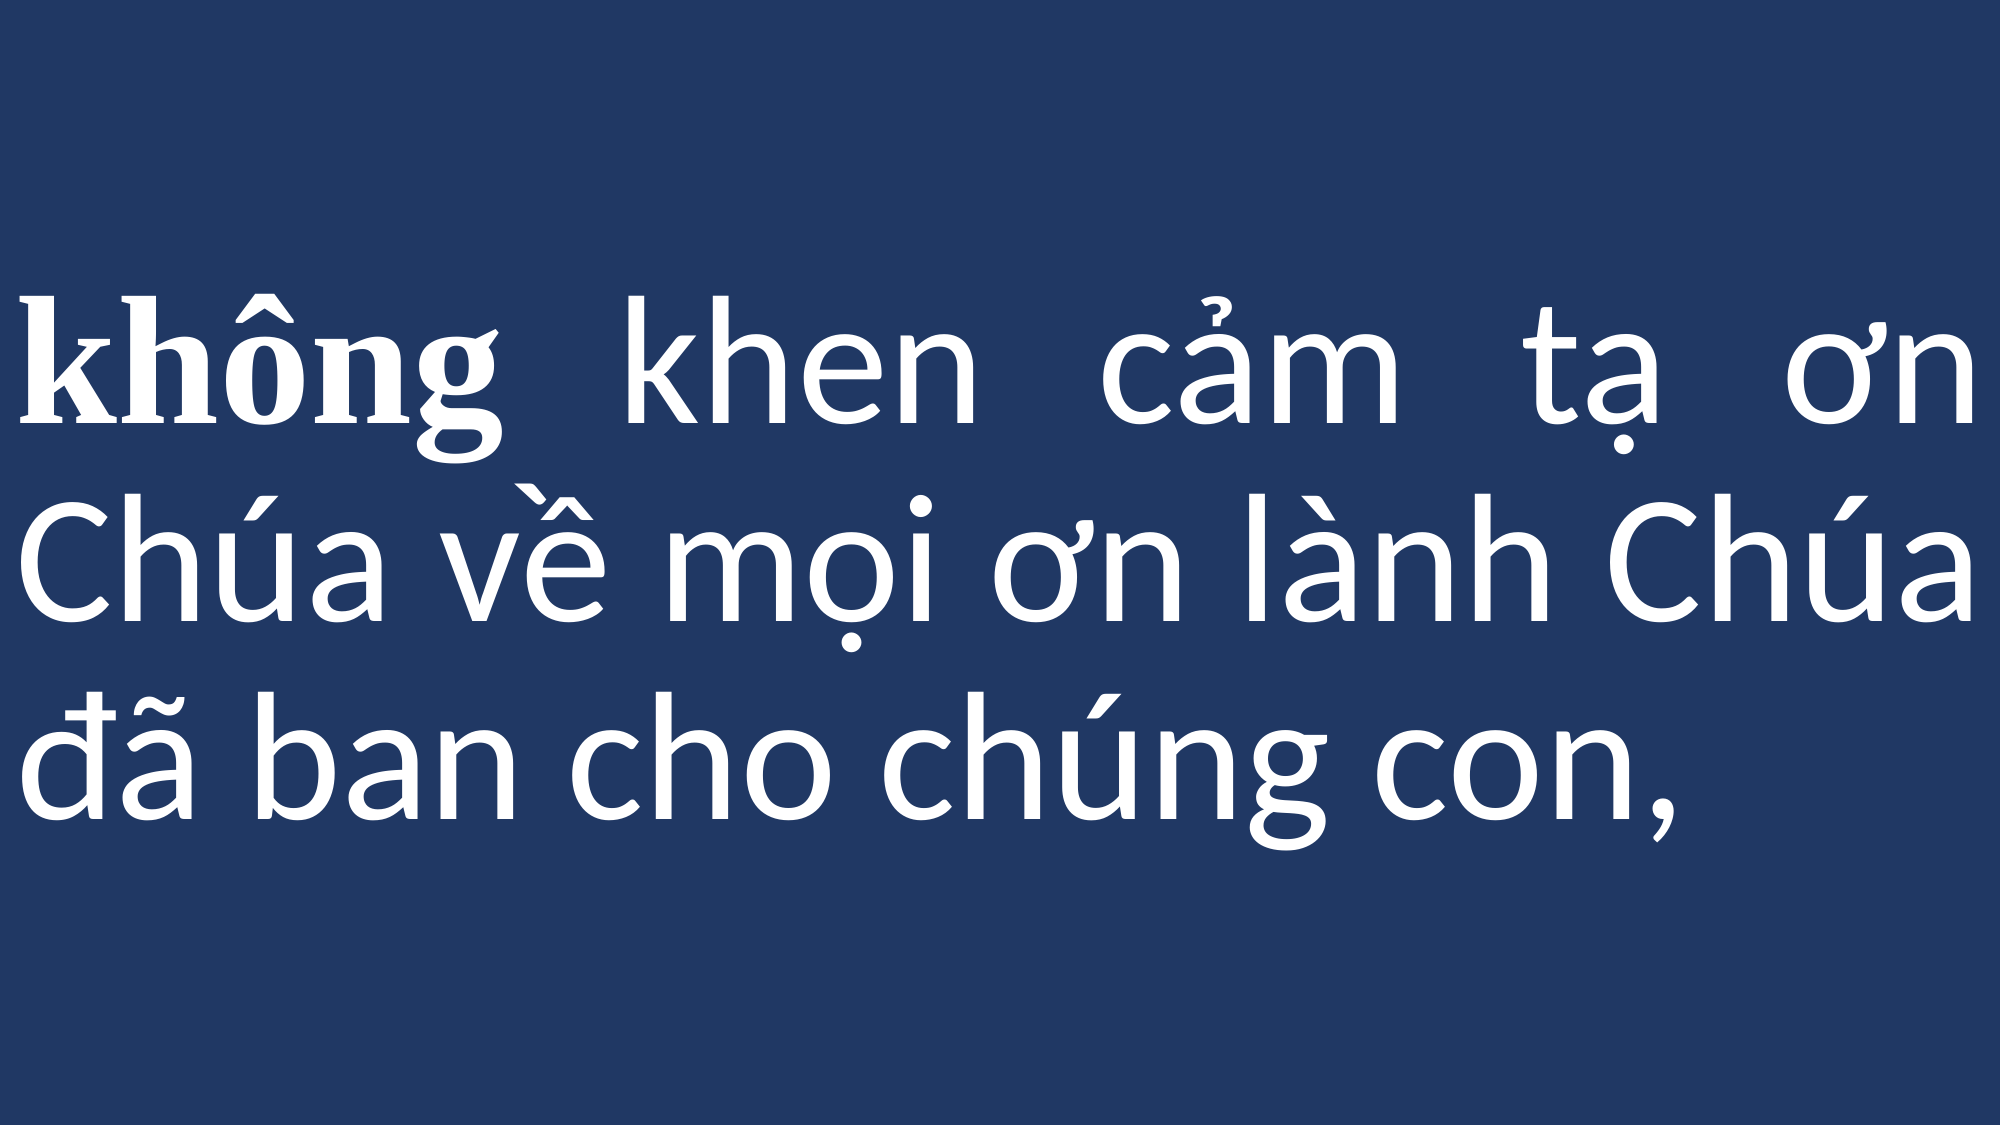

# không khen cảm tạ ơn Chúa về mọi ơn lành Chúa đã ban cho chúng con,